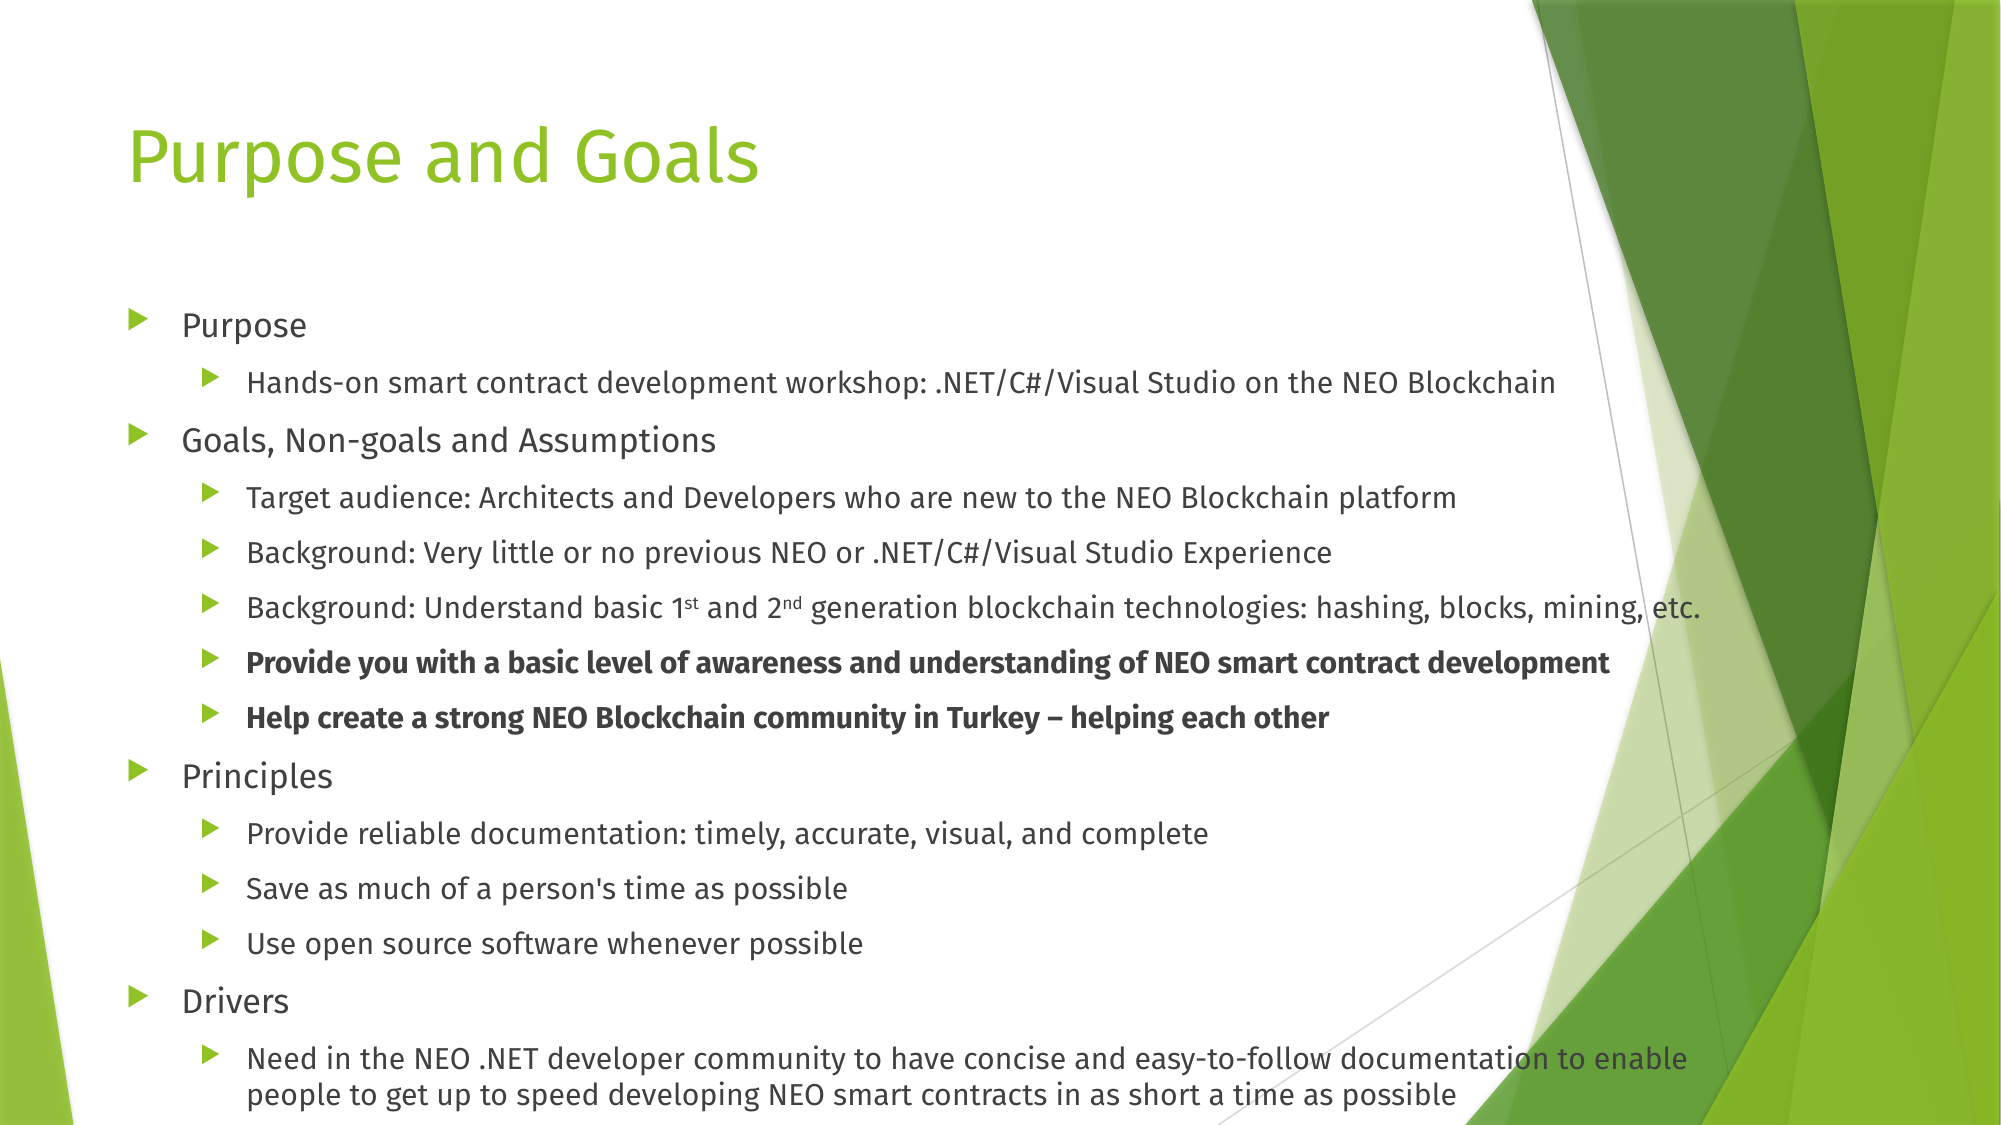

# Purpose and Goals
Purpose
Hands-on smart contract development workshop: .NET/C#/Visual Studio on the NEO Blockchain
Goals, Non-goals and Assumptions
Target audience: Architects and Developers who are new to the NEO Blockchain platform
Background: Very little or no previous NEO or .NET/C#/Visual Studio Experience
Background: Understand basic 1st and 2nd generation blockchain technologies: hashing, blocks, mining, etc.
Provide you with a basic level of awareness and understanding of NEO smart contract development
Help create a strong NEO Blockchain community in Turkey – helping each other
Principles
Provide reliable documentation: timely, accurate, visual, and complete
Save as much of a person's time as possible
Use open source software whenever possible
Drivers
Need in the NEO .NET developer community to have concise and easy-to-follow documentation to enable people to get up to speed developing NEO smart contracts in as short a time as possible